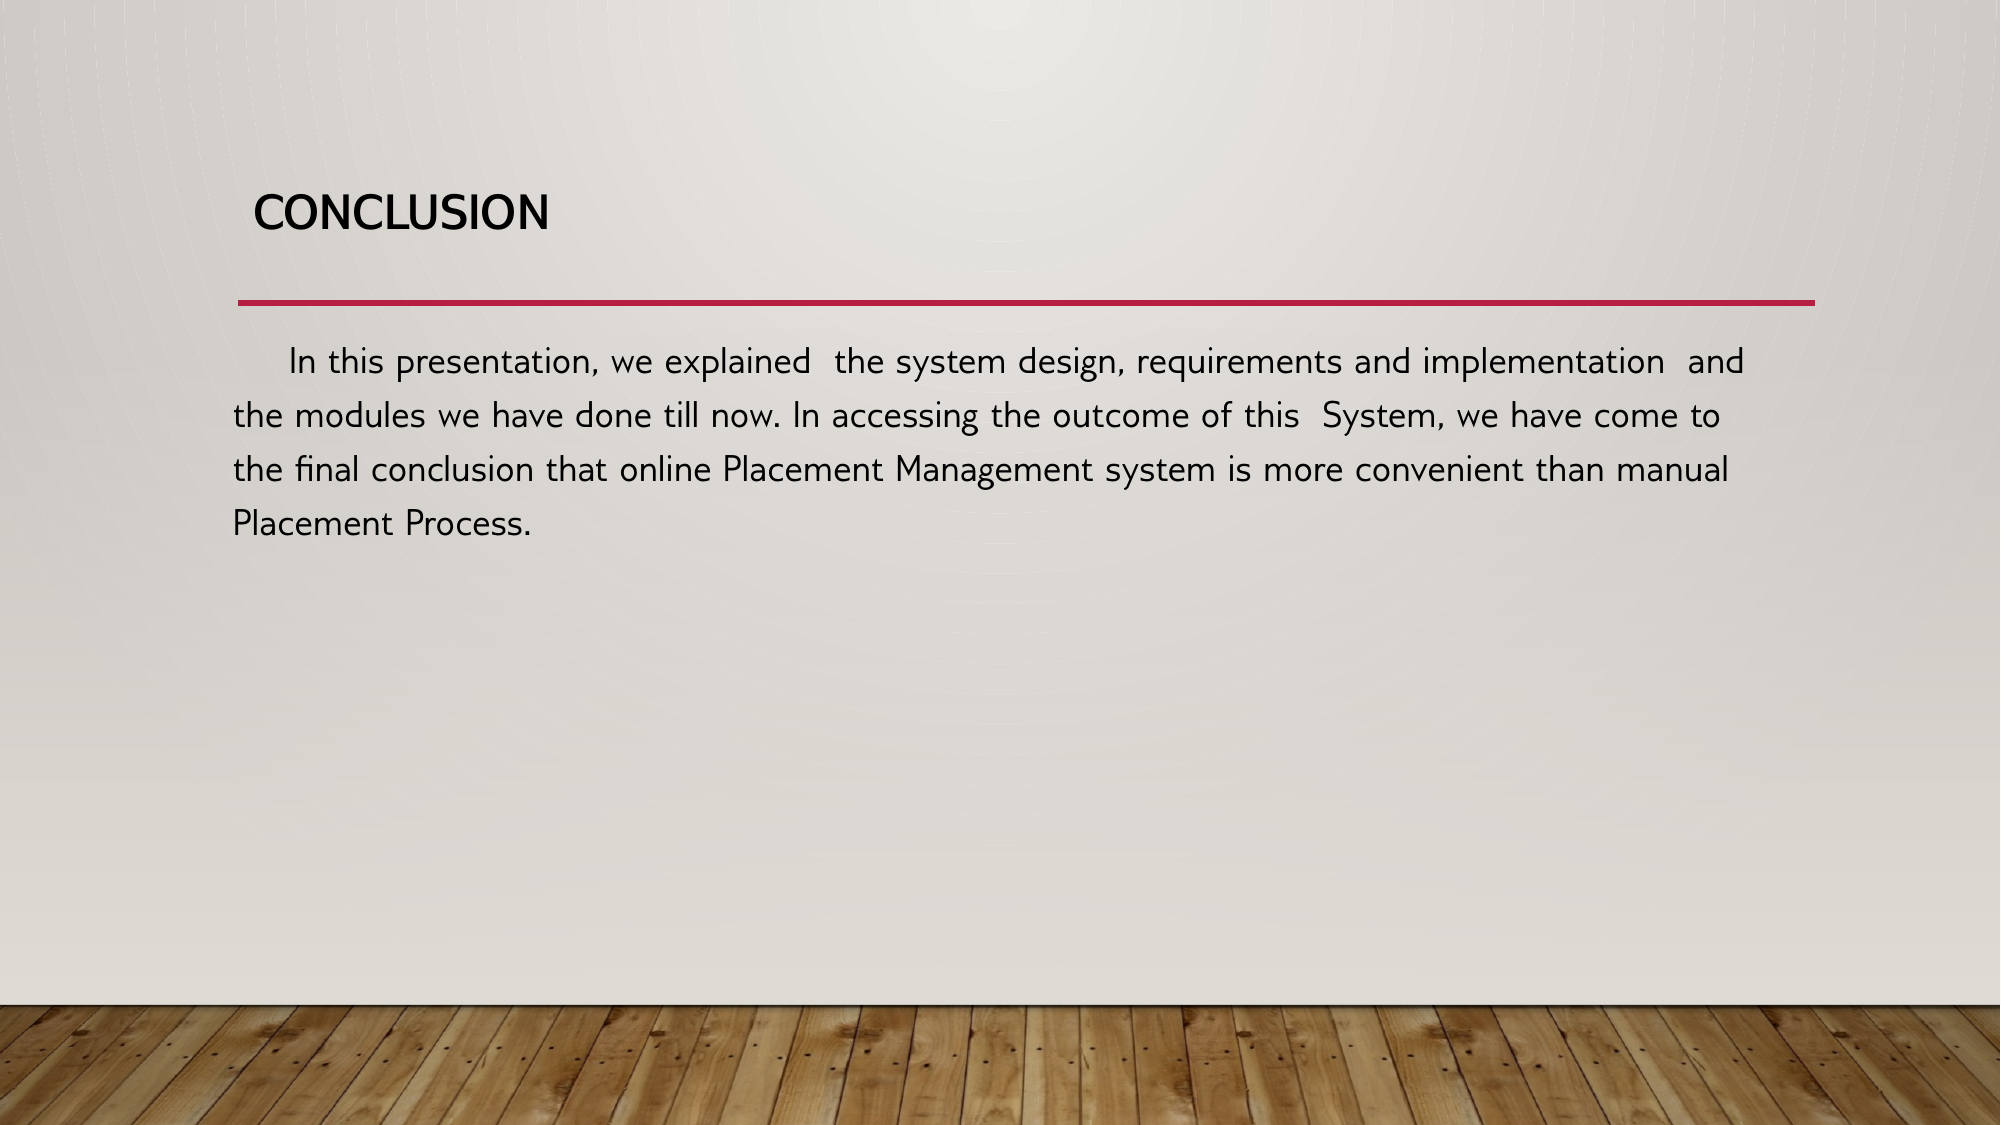

# conclusion
     In this presentation, we explained  the system design, requirements and implementation  and the modules we have done till now. In accessing the outcome of this  System, we have come to the final conclusion that online Placement Management system is more convenient than manual Placement Process.